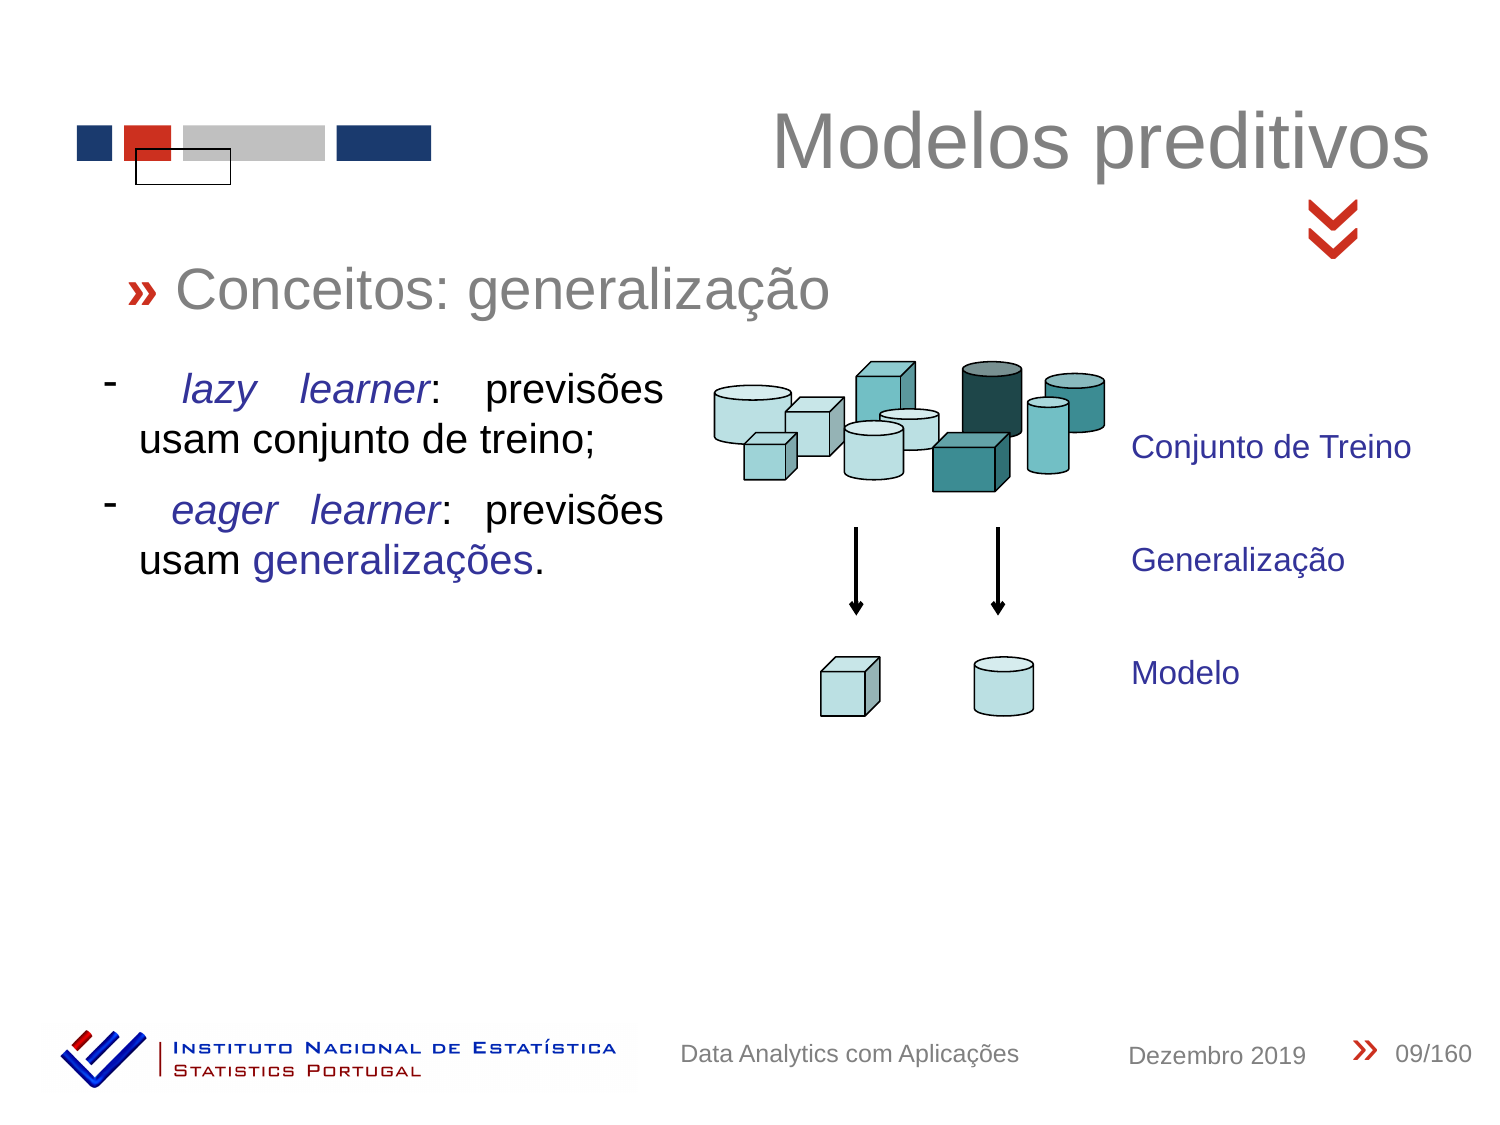

Modelos preditivos
«
» Conceitos: generalização
 lazy learner: previsões usam conjunto de treino;
 eager learner: previsões usam generalizações.

Conjunto de Treino

Generalização

Modelo

09